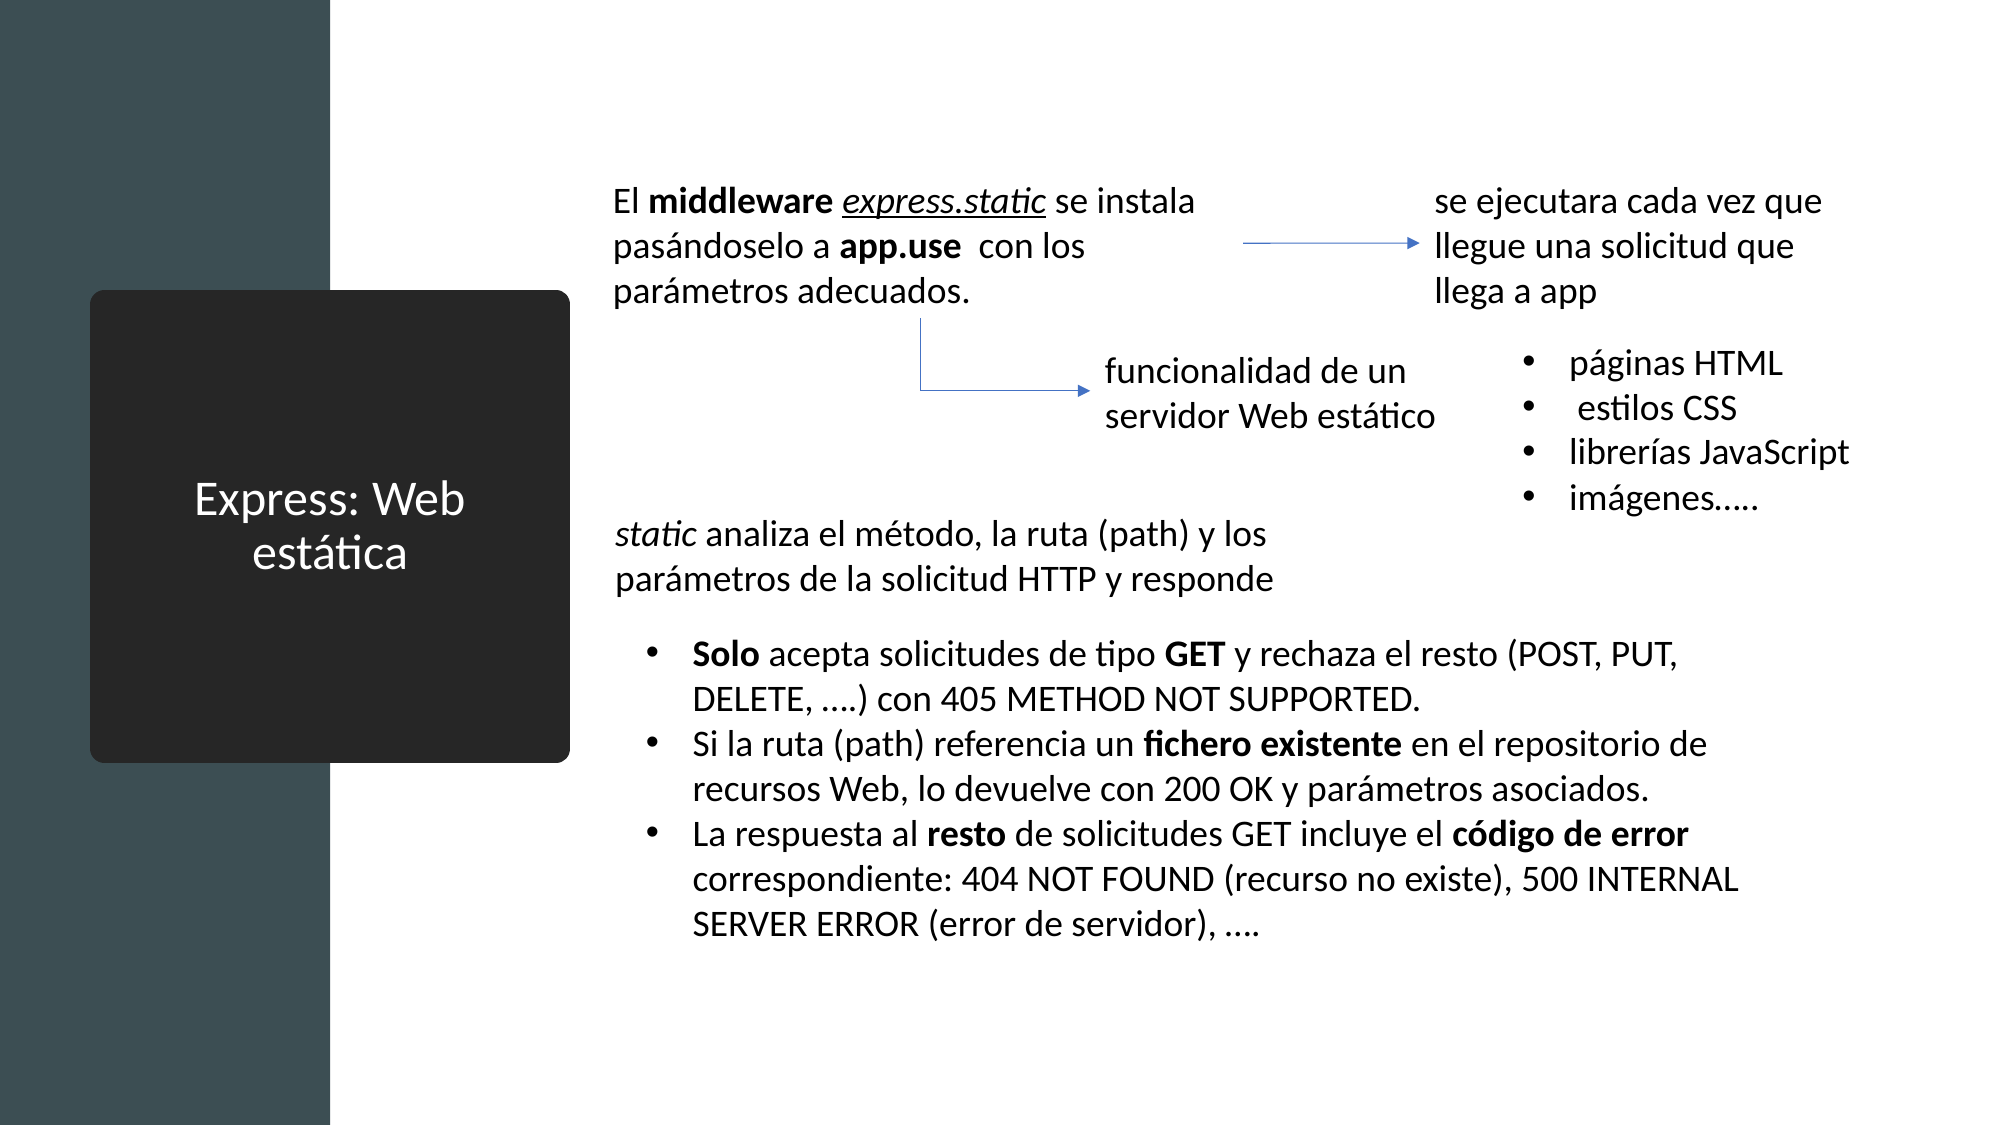

se ejecutara cada vez que llegue una solicitud que llega a app
El middleware express.static se instala pasándoselo a app.use  con los parámetros adecuados.
# Express: Web estática
páginas HTML
 estilos CSS
librerías JavaScript
imágenes…..
funcionalidad de un servidor Web estático
static analiza el método, la ruta (path) y los parámetros de la solicitud HTTP y responde
Solo acepta solicitudes de tipo GET y rechaza el resto (POST, PUT, DELETE, ….) con 405 METHOD NOT SUPPORTED.
Si la ruta (path) referencia un fichero existente en el repositorio de recursos Web, lo devuelve con 200 OK y parámetros asociados.
La respuesta al resto de solicitudes GET incluye el código de error correspondiente: 404 NOT FOUND (recurso no existe), 500 INTERNAL SERVER ERROR (error de servidor), ….